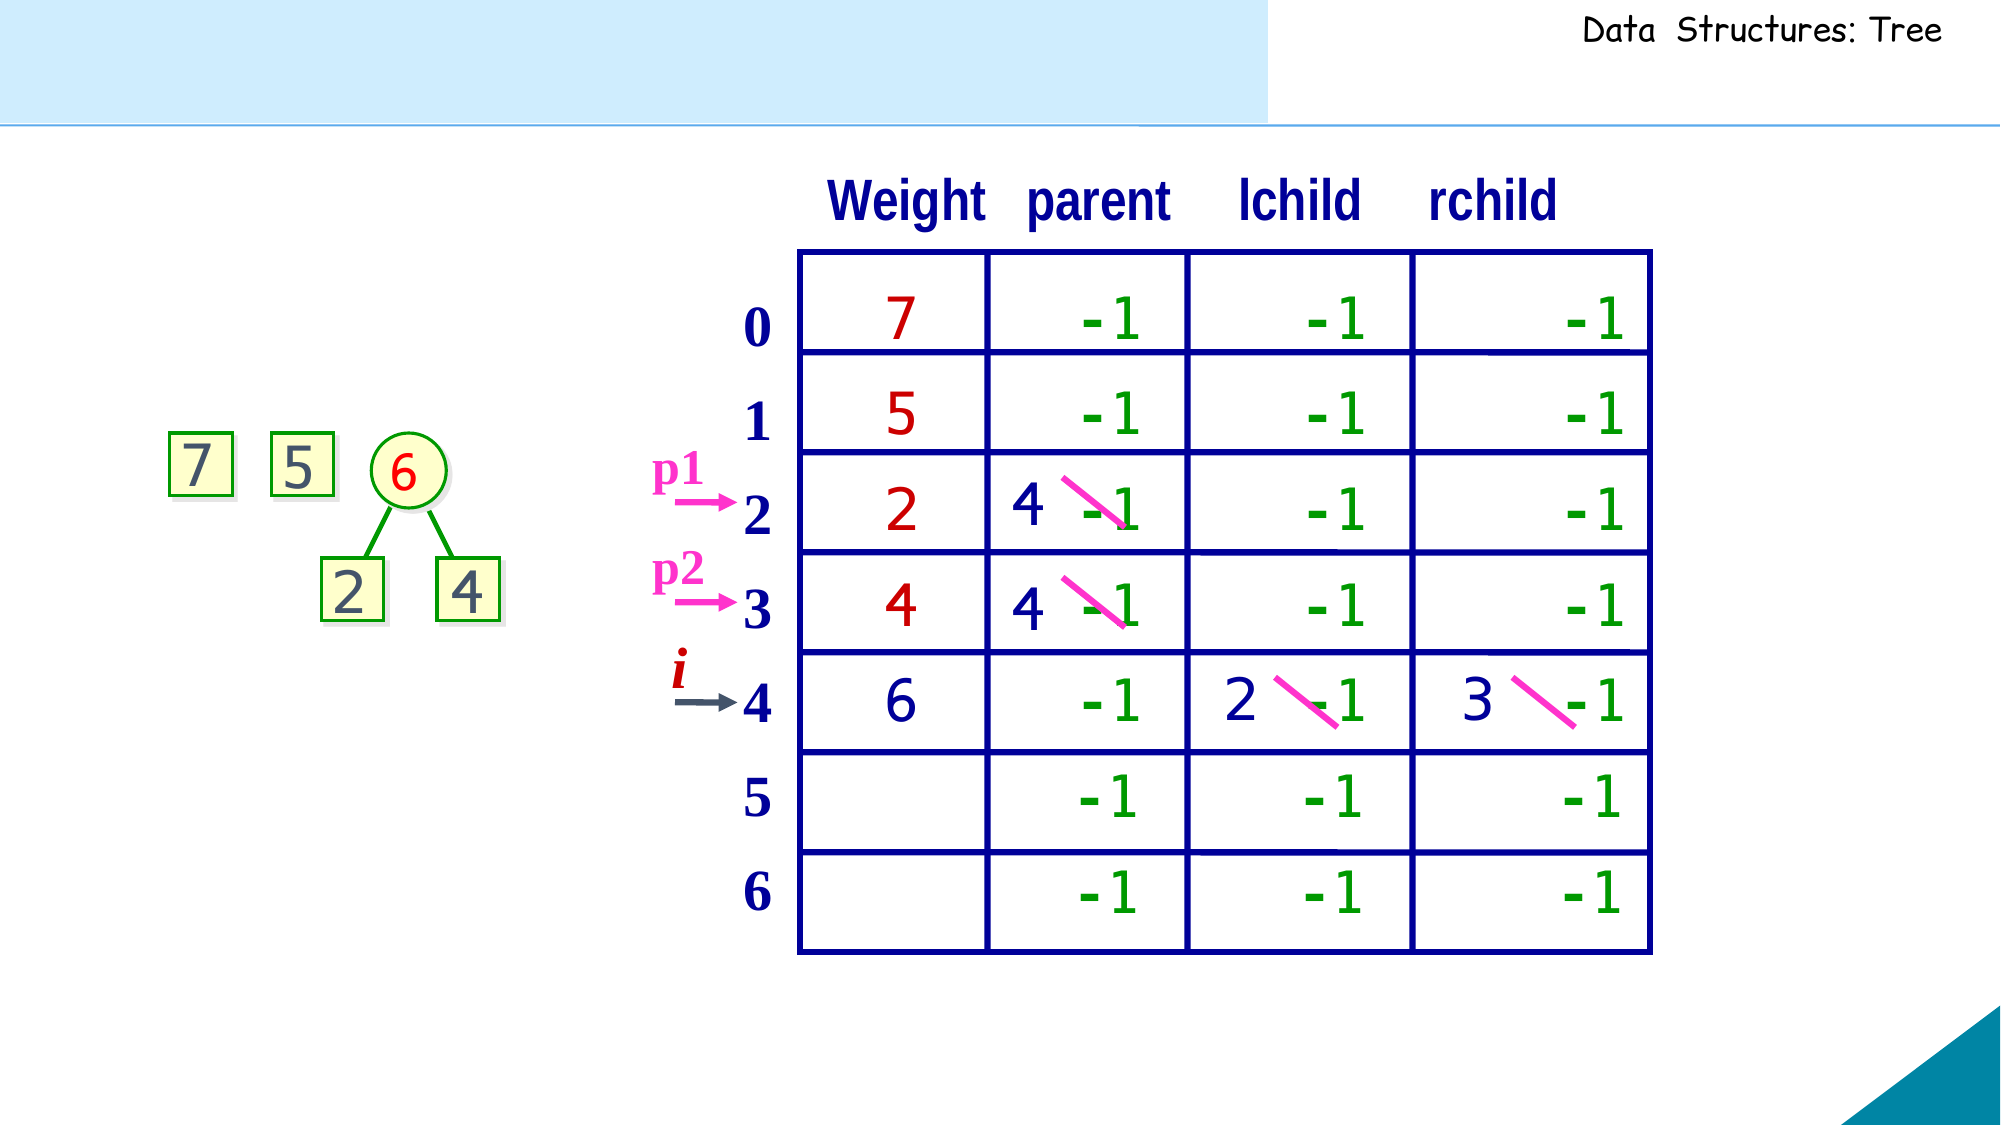

Weight   parent     lchild     rchild
 7         -1         -1           -1
 5         -1         -1           -1
 2         -1         -1           -1
 4         -1         -1           -1
 6         -1         -1           -1
            -1         -1           -1
            -1         -1           -1

0
1
2
3
4
5
6

7
5
p1

6

4

p2
2
4

4

i

2
3